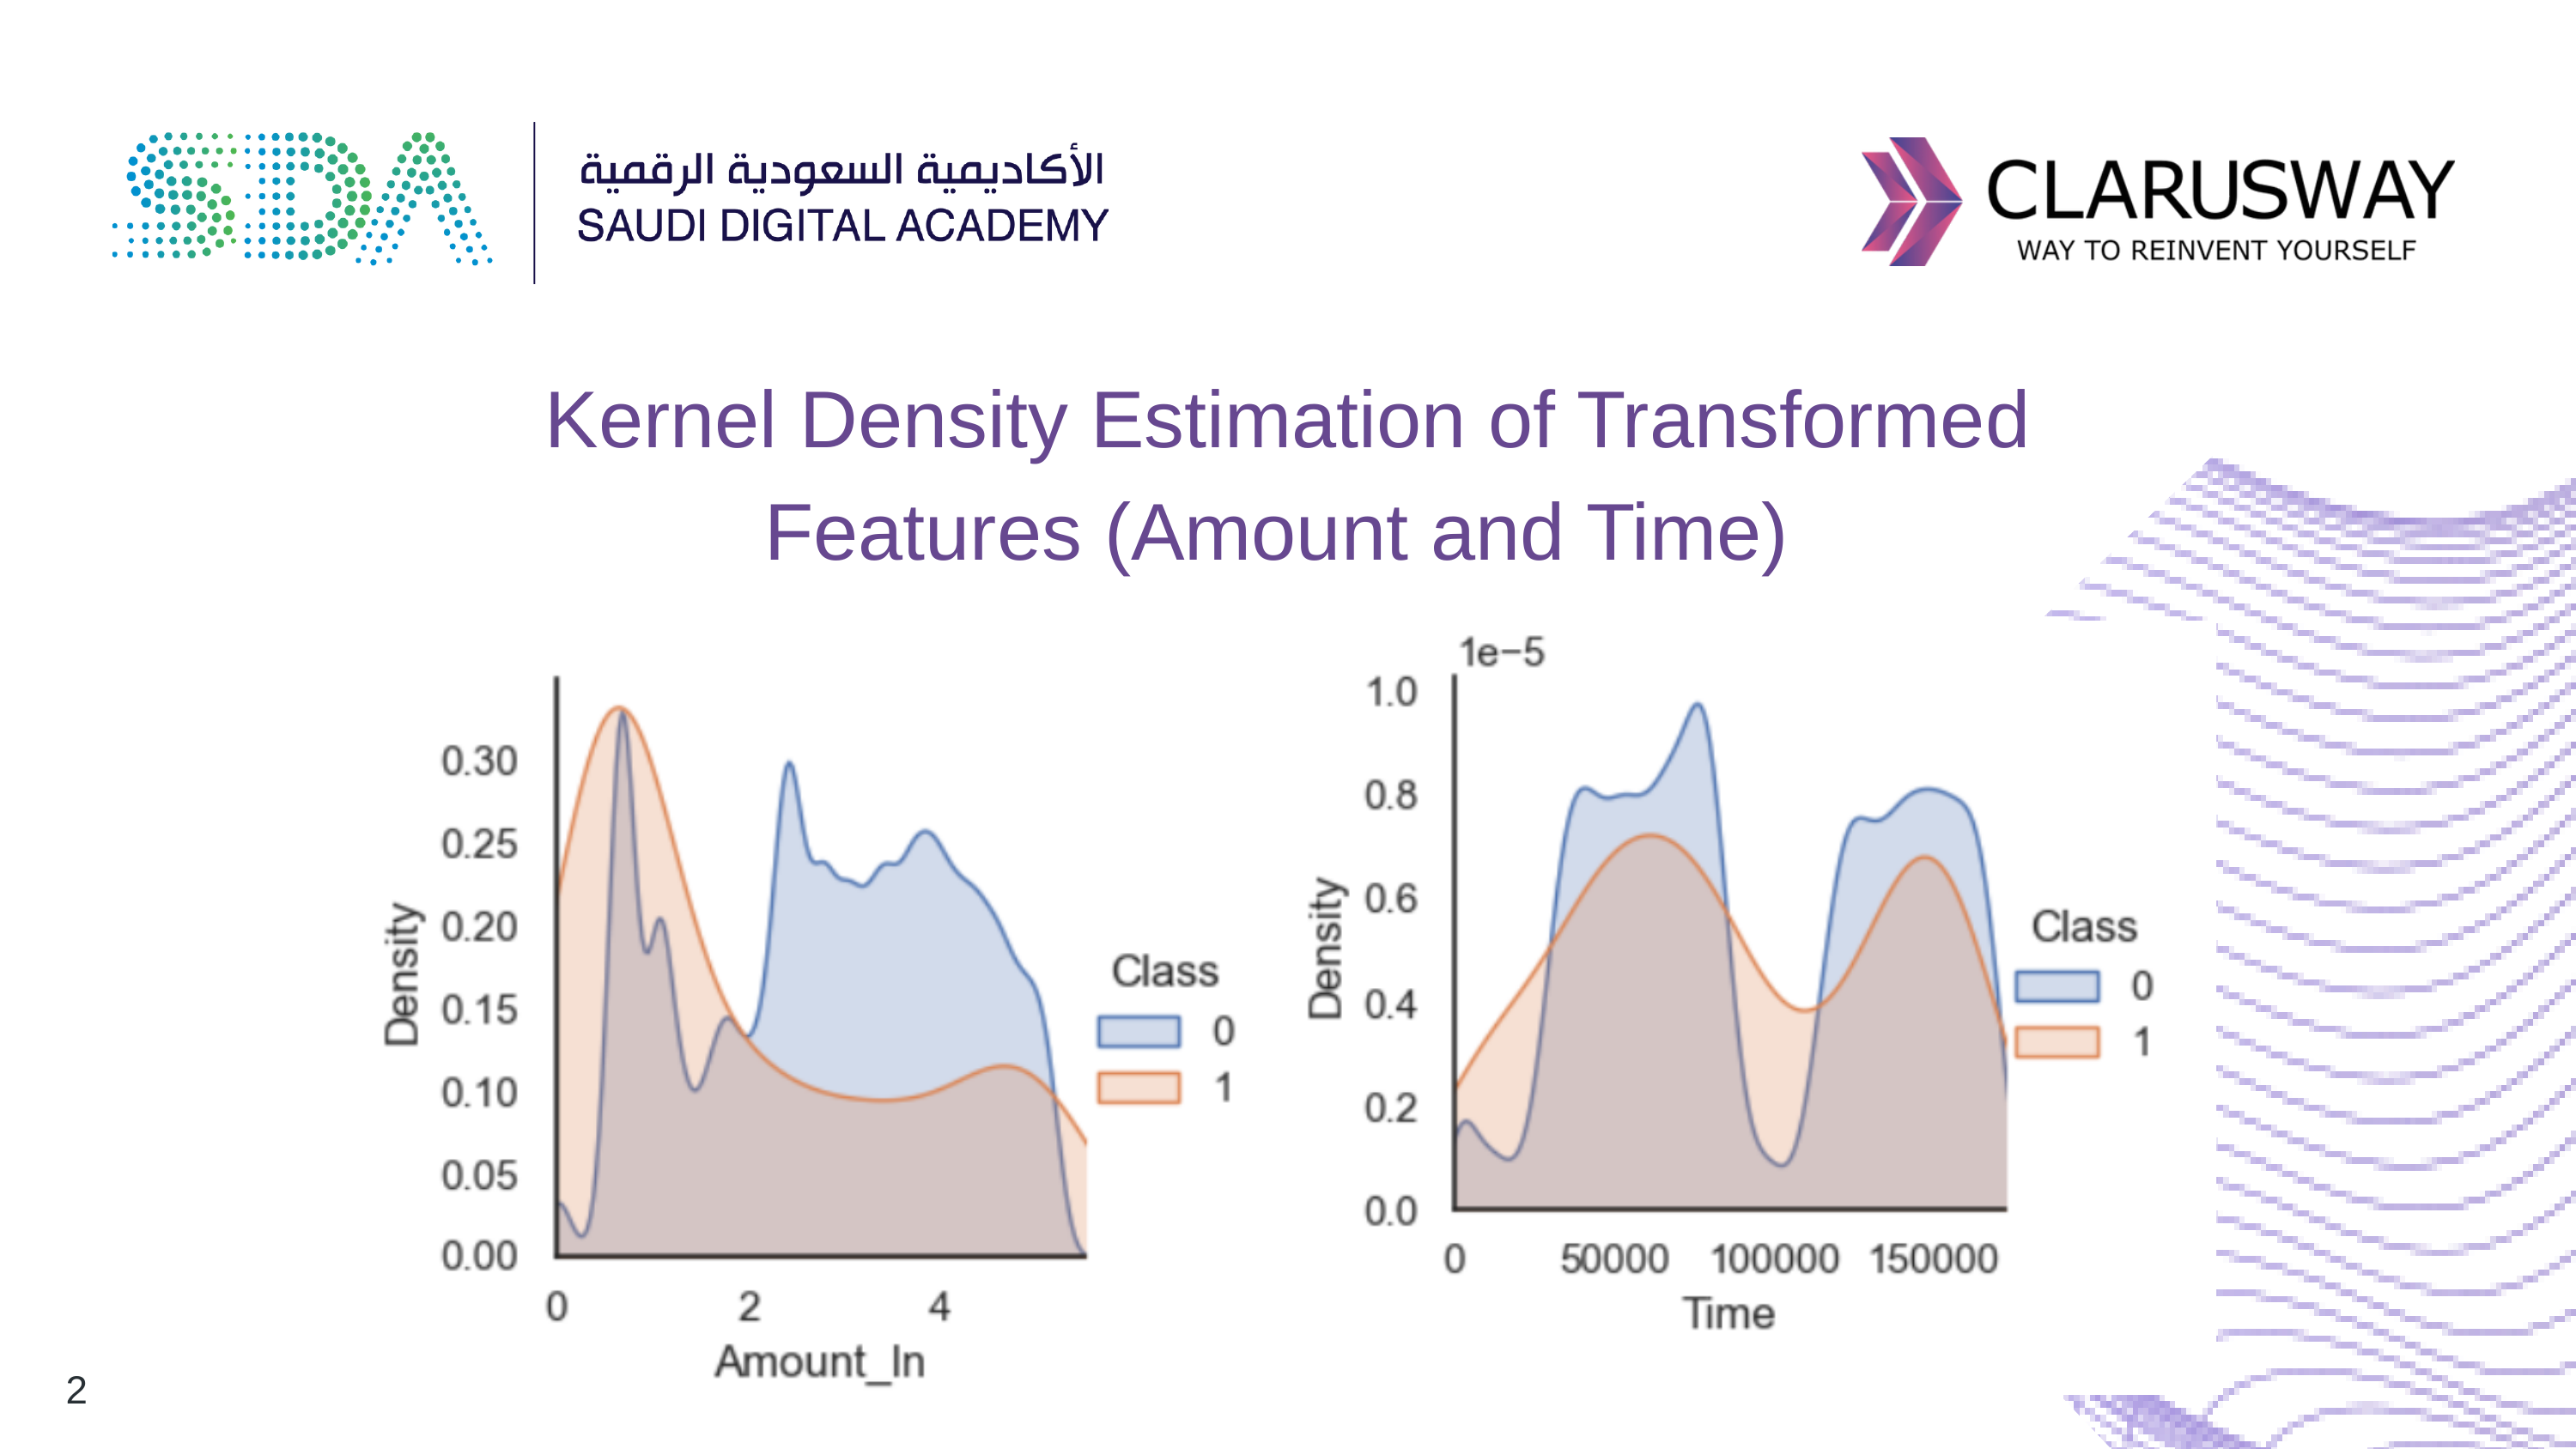

Kernel Density Estimation of Transformed Features (Amount and Time)

2